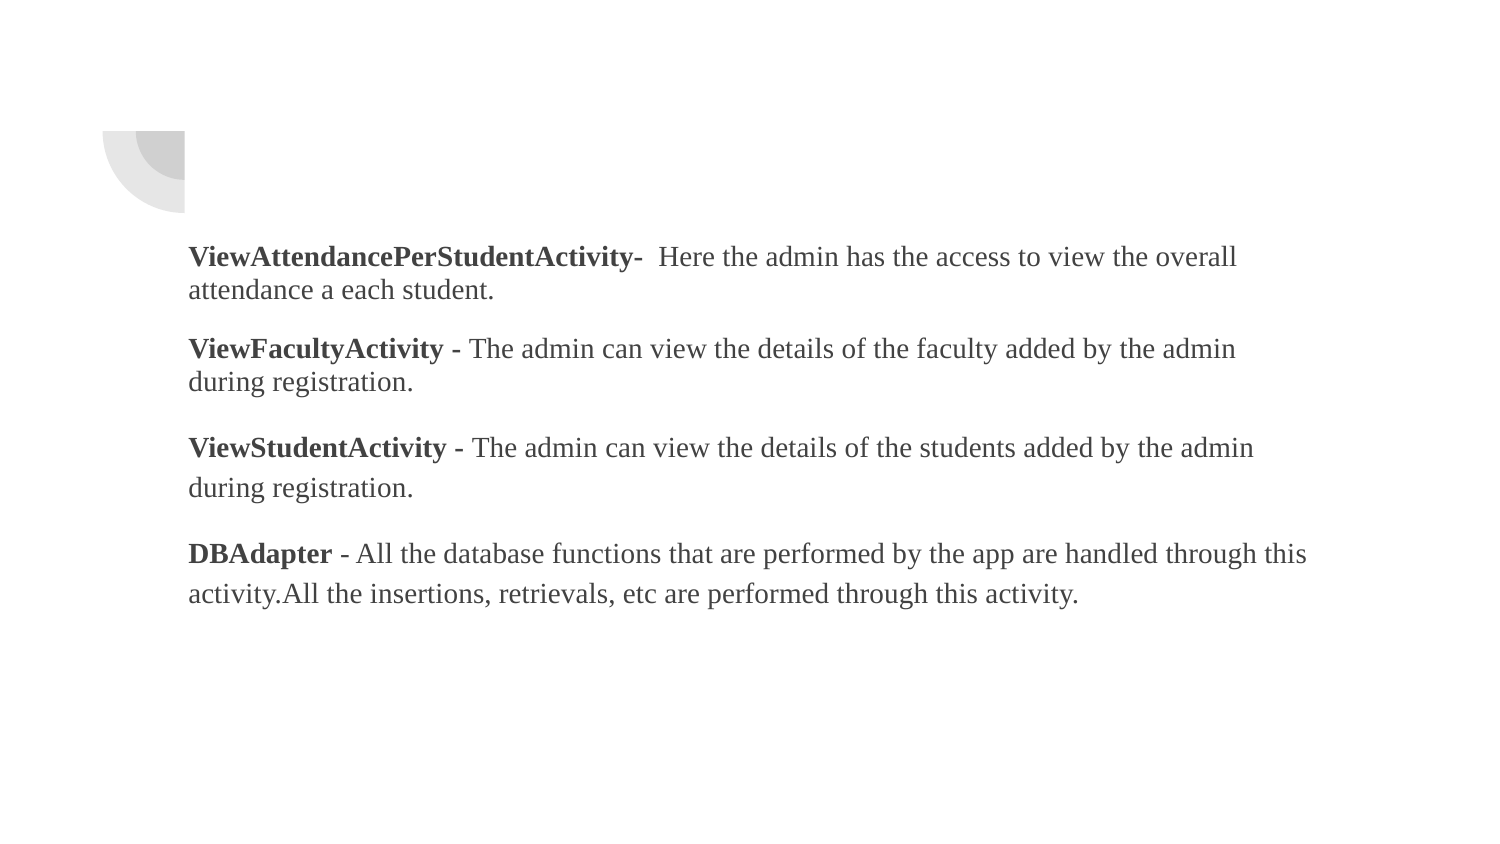

ViewAttendancePerStudentActivity-  Here the admin has the access to view the overall attendance a each student.
ViewFacultyActivity - The admin can view the details of the faculty added by the admin during registration.
ViewStudentActivity - The admin can view the details of the students added by the admin during registration.
DBAdapter - All the database functions that are performed by the app are handled through this activity.All the insertions, retrievals, etc are performed through this activity.